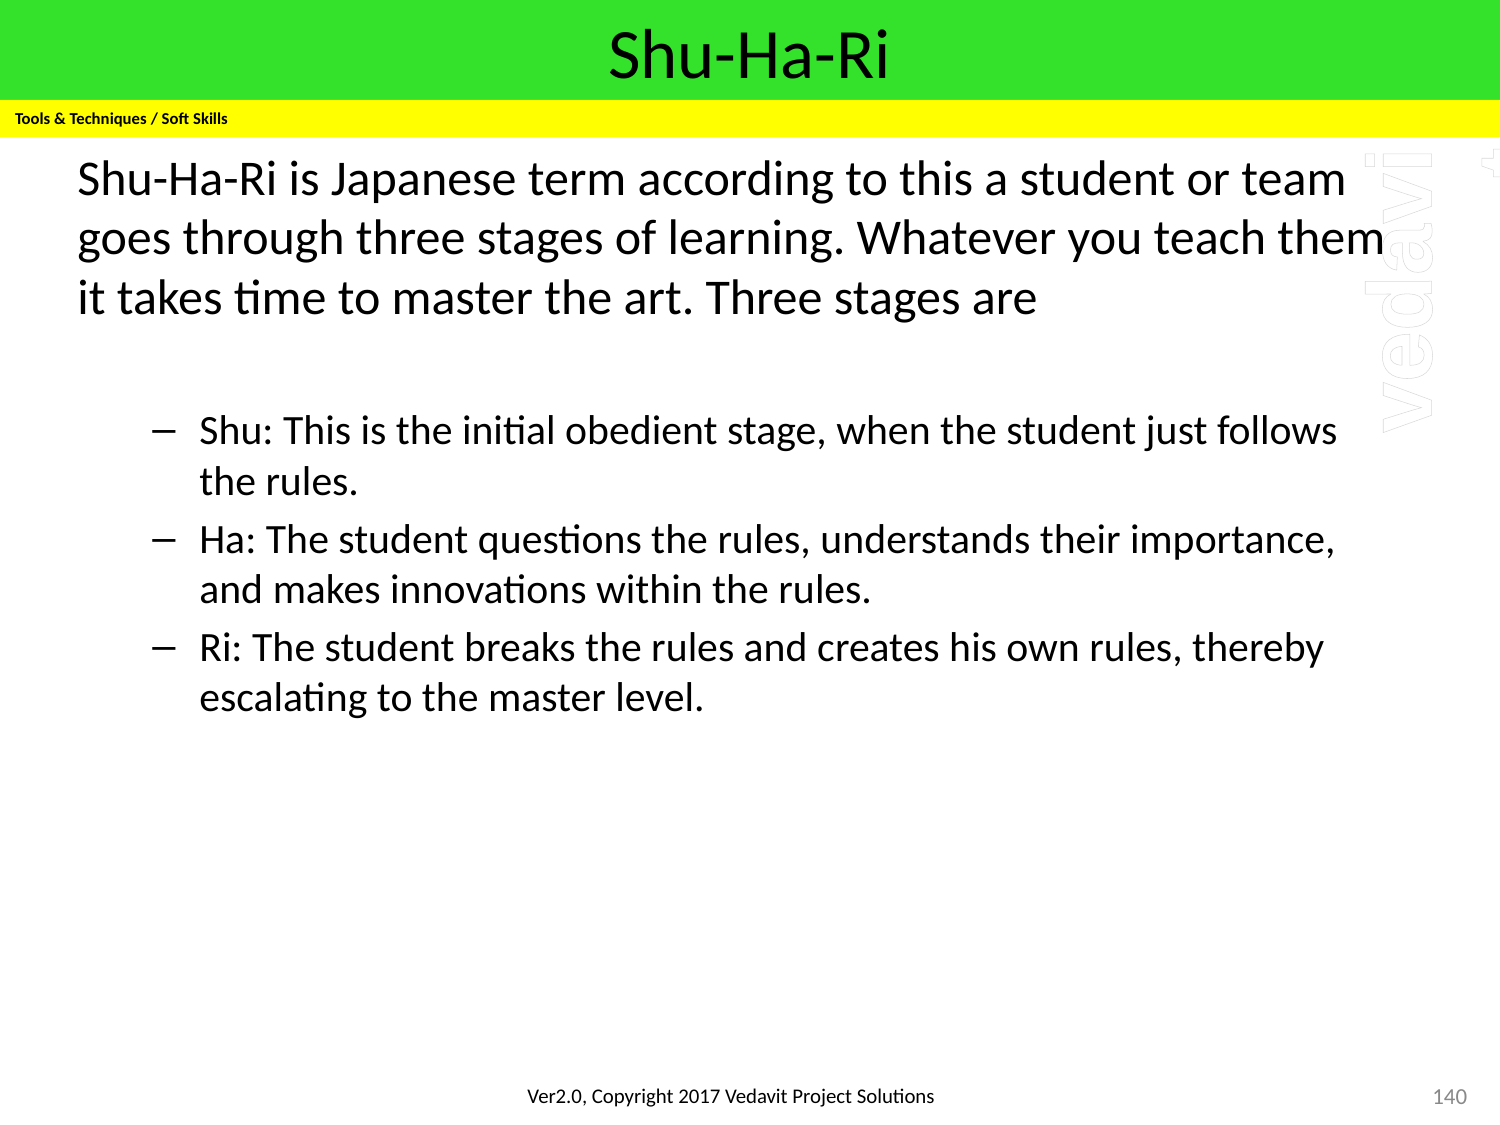

# Shu-Ha-Ri
Tools & Techniques / Soft Skills
Shu-Ha-Ri is Japanese term according to this a student or team goes through three stages of learning. Whatever you teach them it takes time to master the art. Three stages are

Shu: This is the initial obedient stage, when the student just follows the rules.
Ha: The student questions the rules, understands their importance, and makes innovations within the rules.
Ri: The student breaks the rules and creates his own rules, thereby escalating to the master level.

140